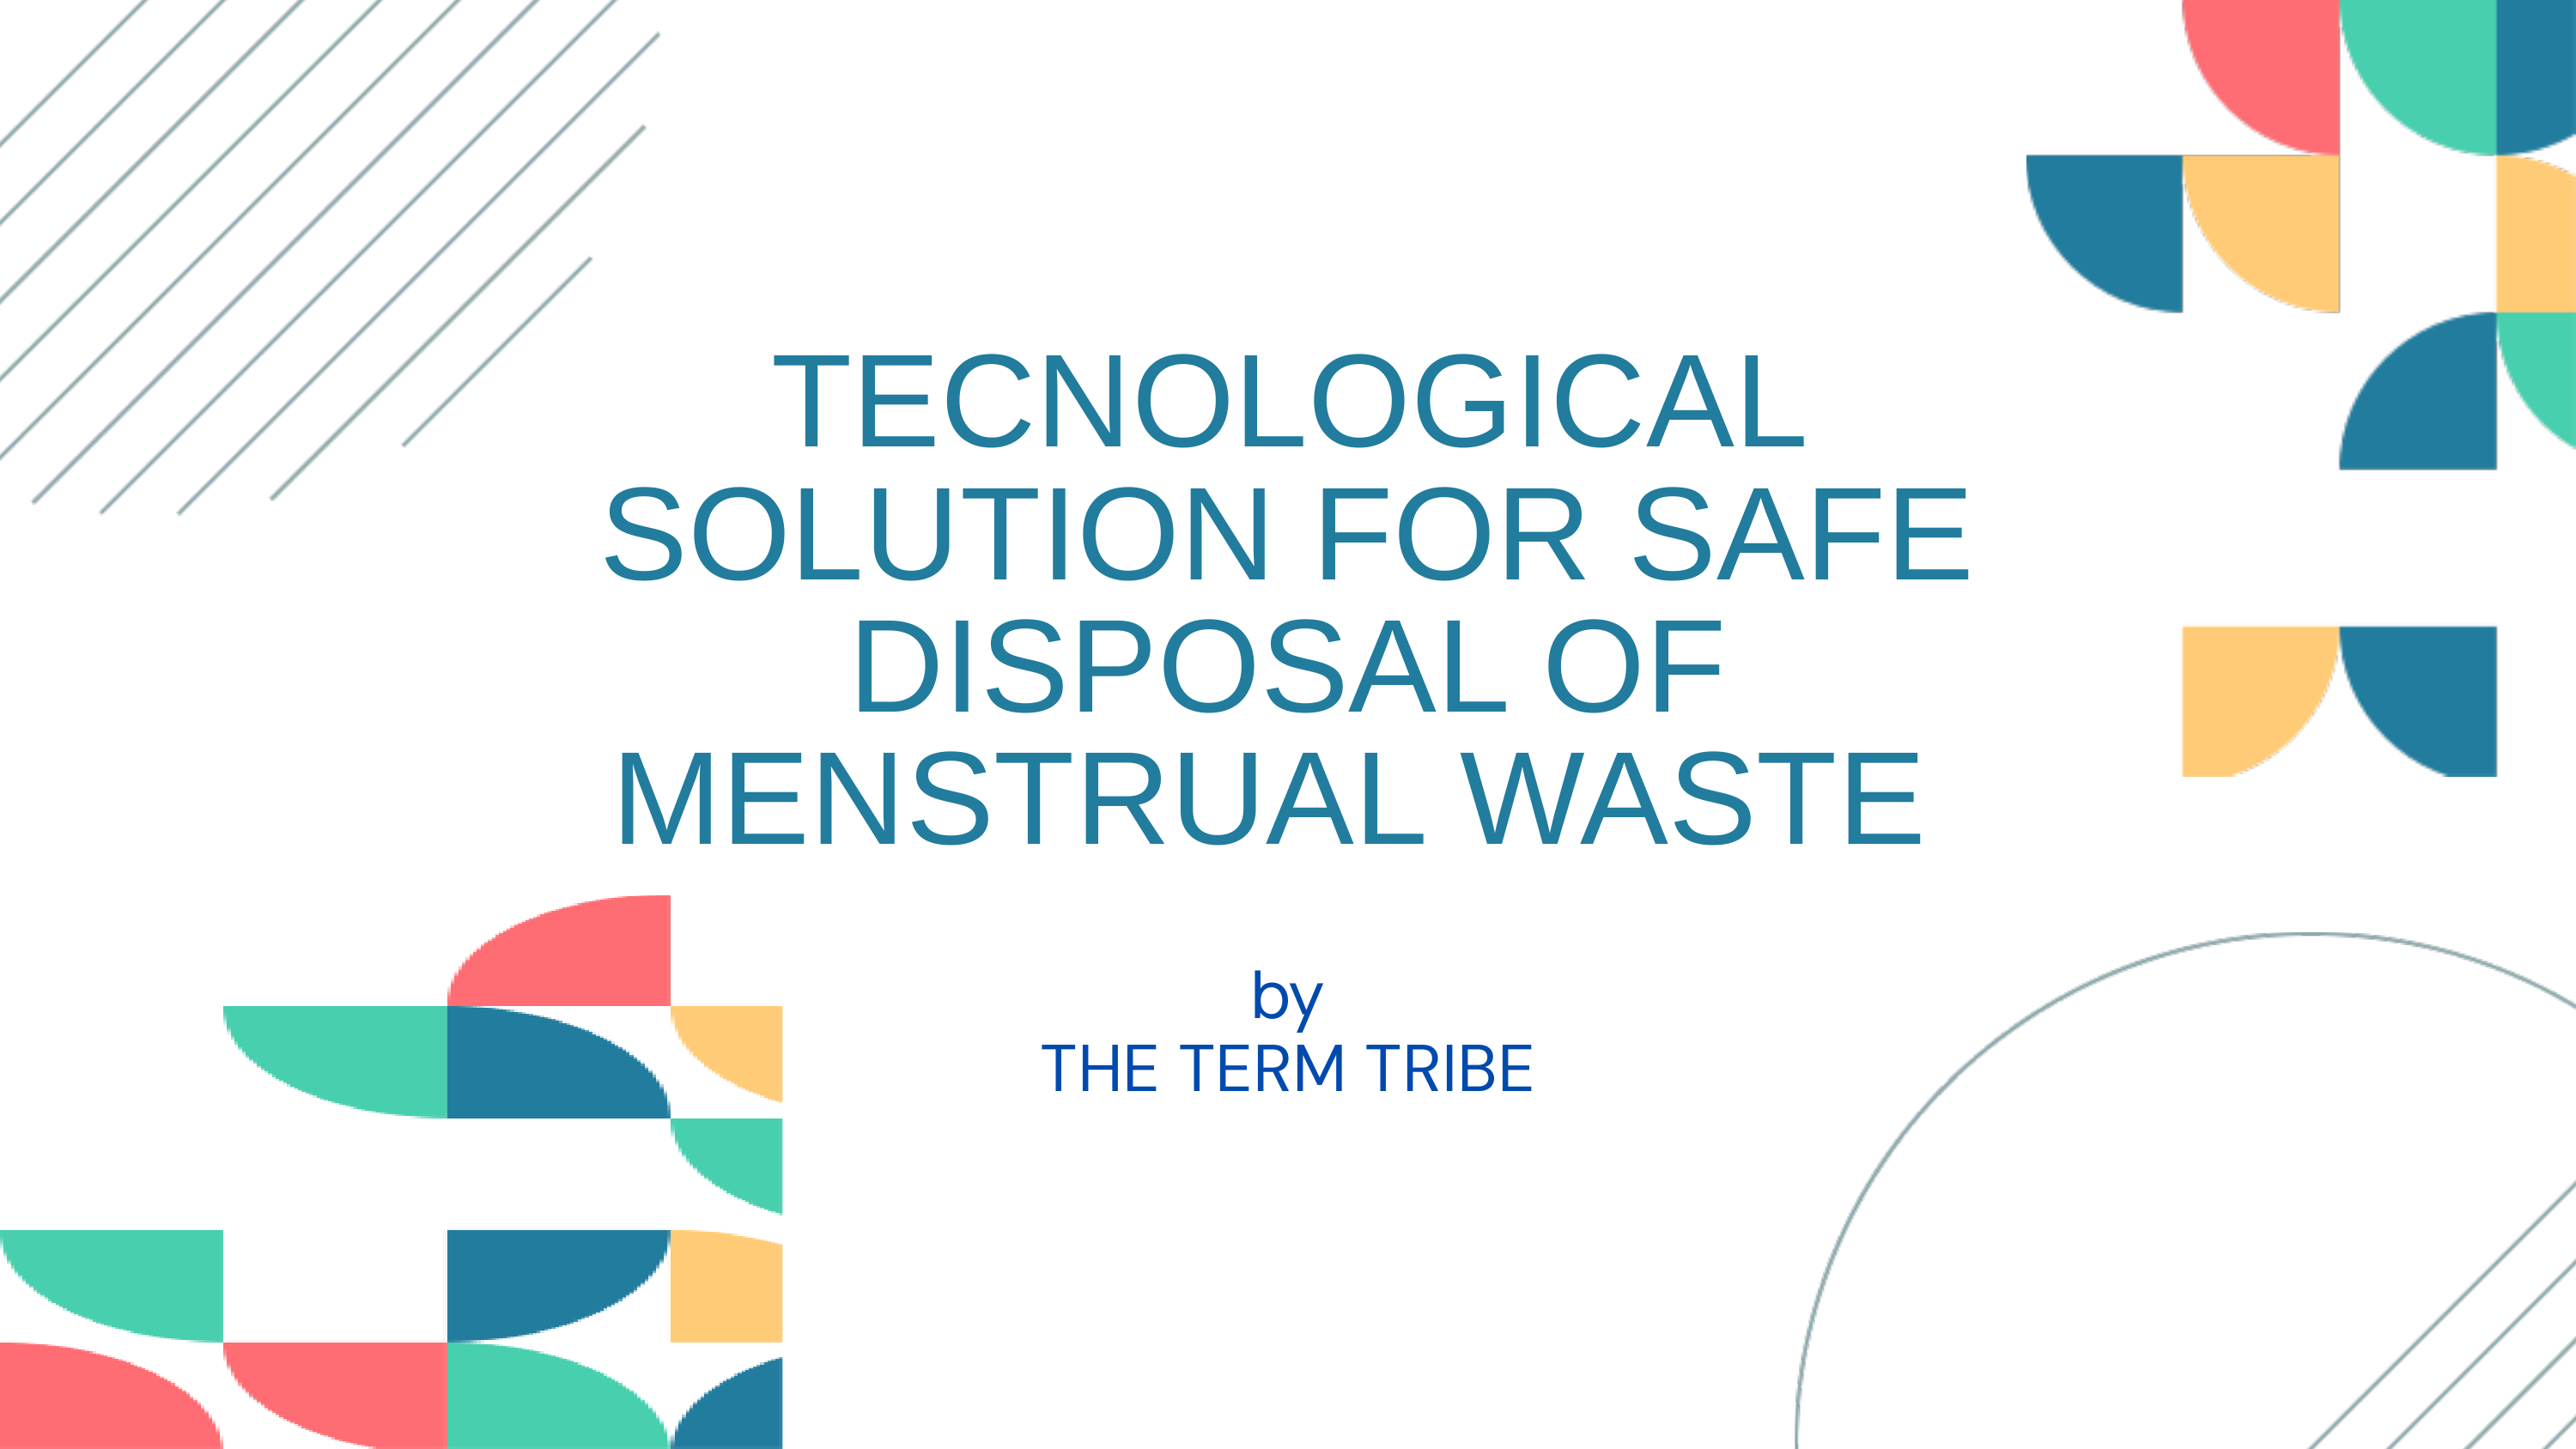

TECNOLOGICAL SOLUTION FOR SAFE DISPOSAL OF MENSTRUAL WASTE

by
THE TERM TRIBE